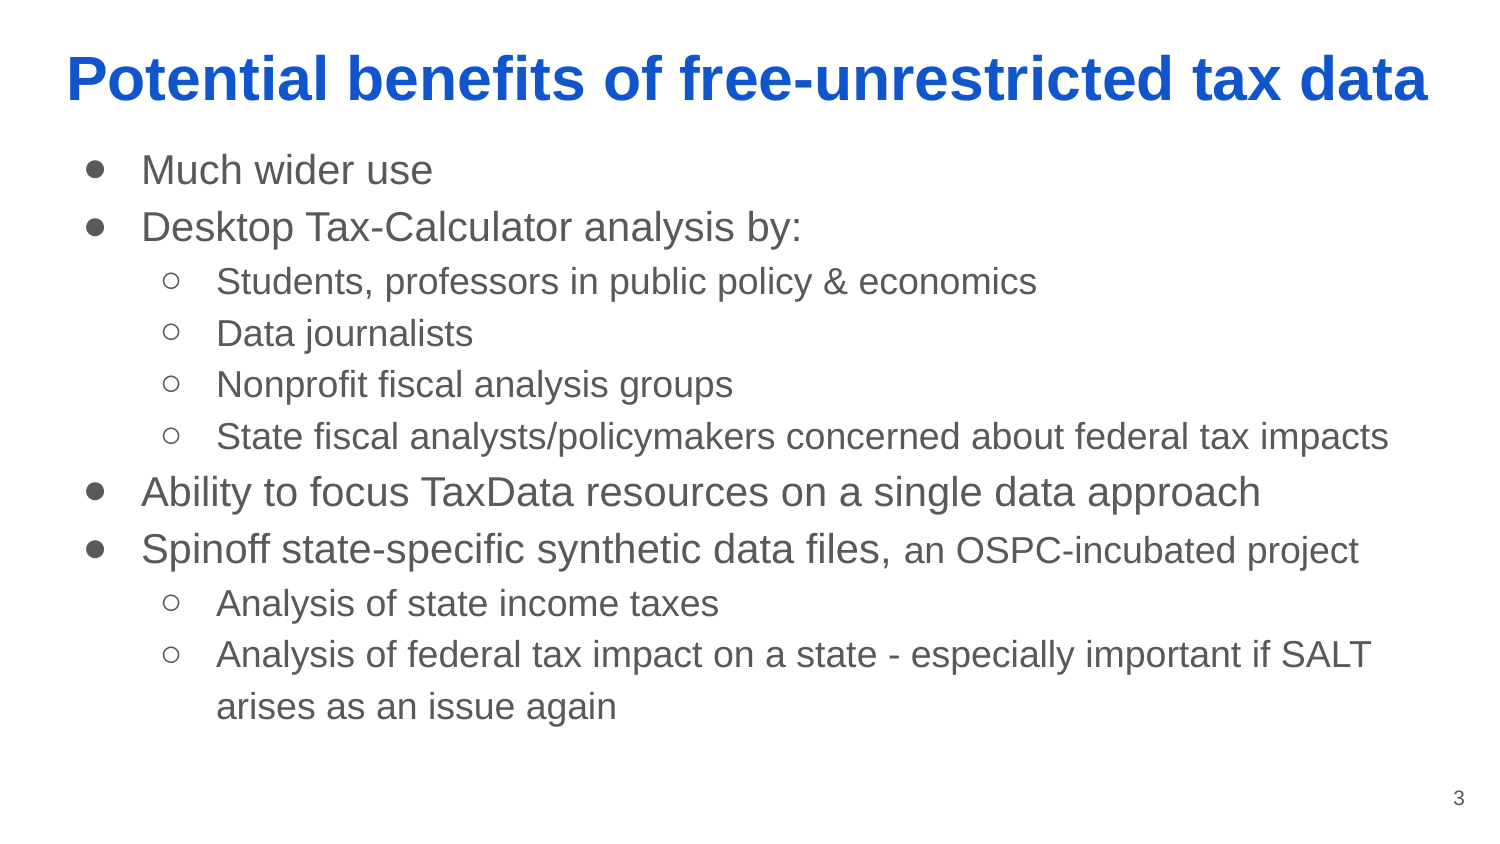

# Potential benefits of free-unrestricted tax data
Much wider use
Desktop Tax-Calculator analysis by:
Students, professors in public policy & economics
Data journalists
Nonprofit fiscal analysis groups
State fiscal analysts/policymakers concerned about federal tax impacts
Ability to focus TaxData resources on a single data approach
Spinoff state-specific synthetic data files, an OSPC-incubated project
Analysis of state income taxes
Analysis of federal tax impact on a state - especially important if SALT arises as an issue again
3